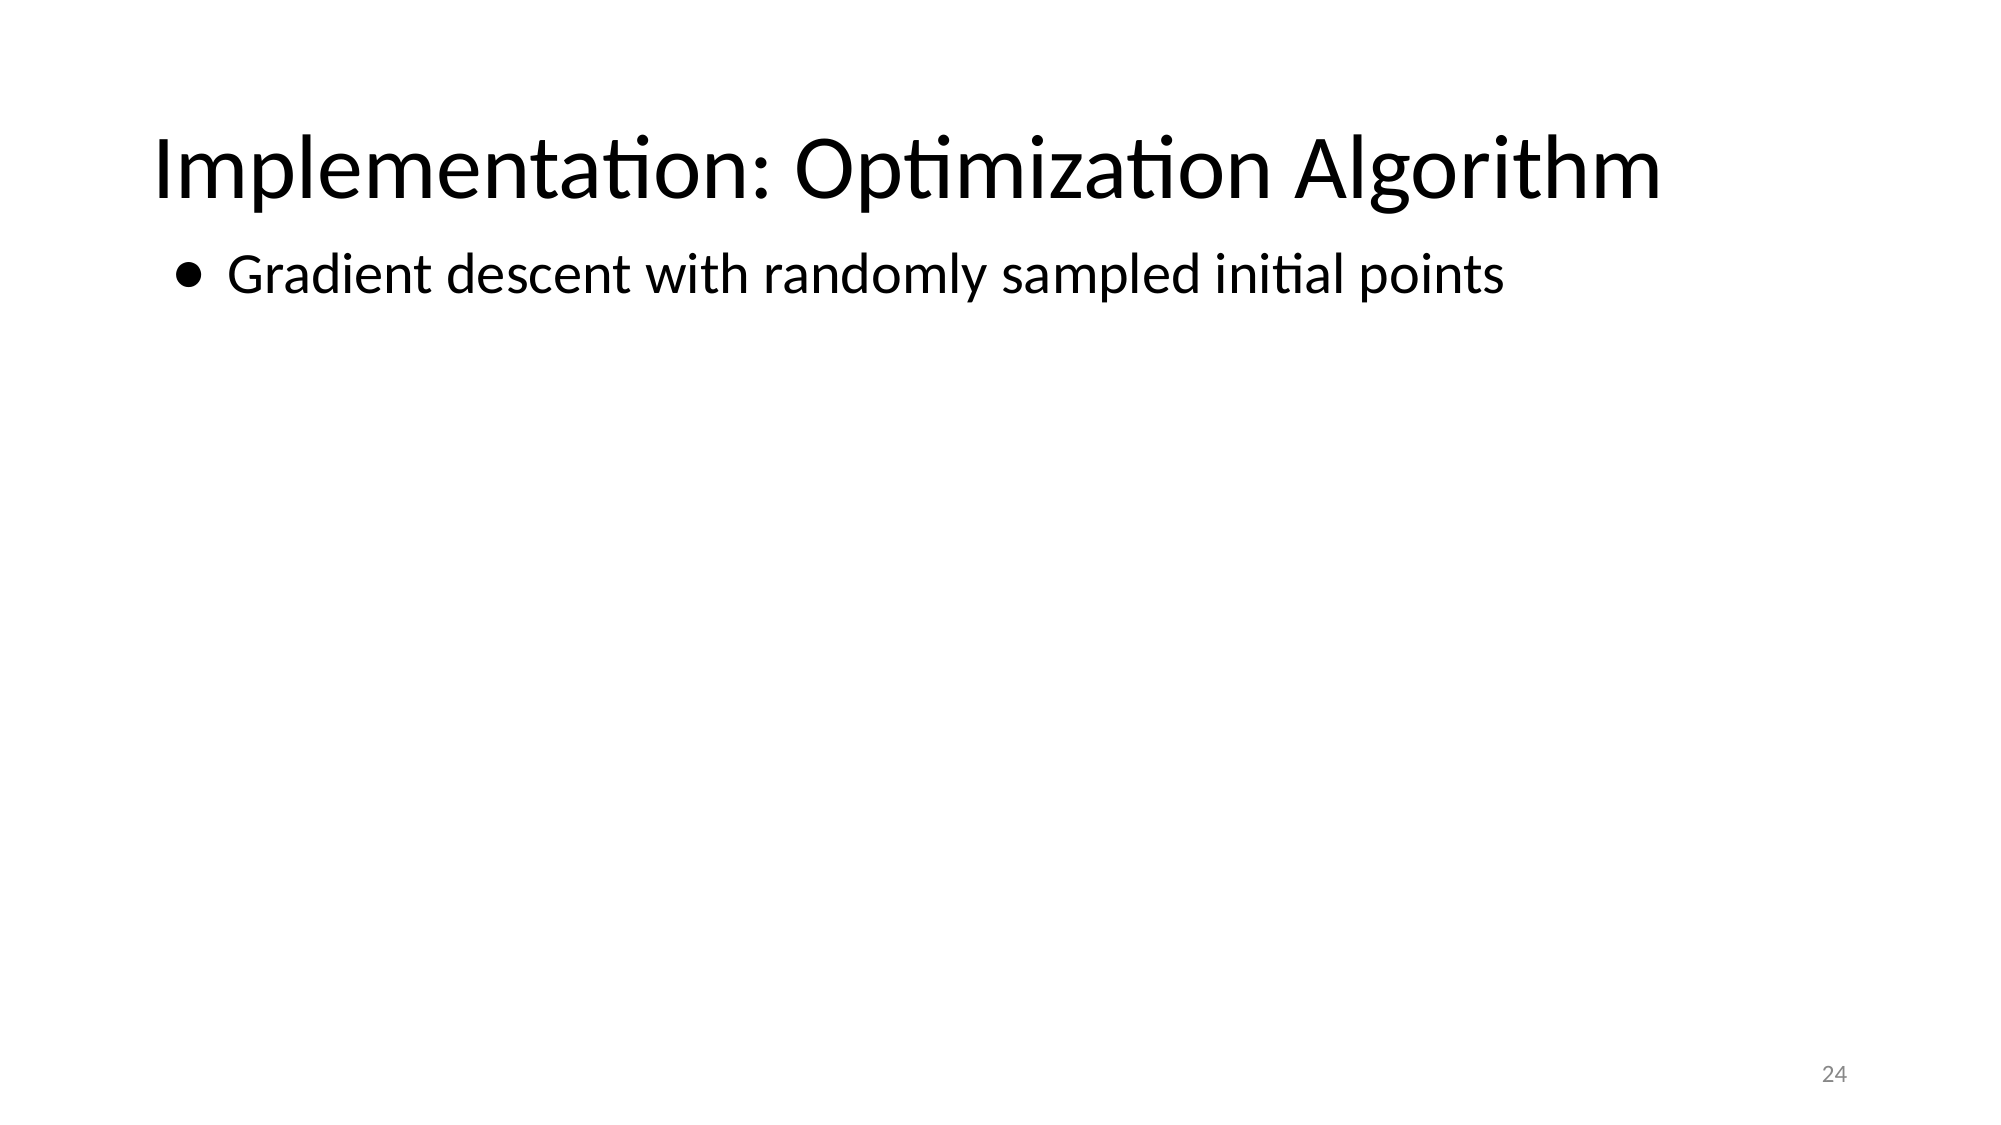

# Implementation: Optimization Algorithm
Gradient descent with randomly sampled initial points

24